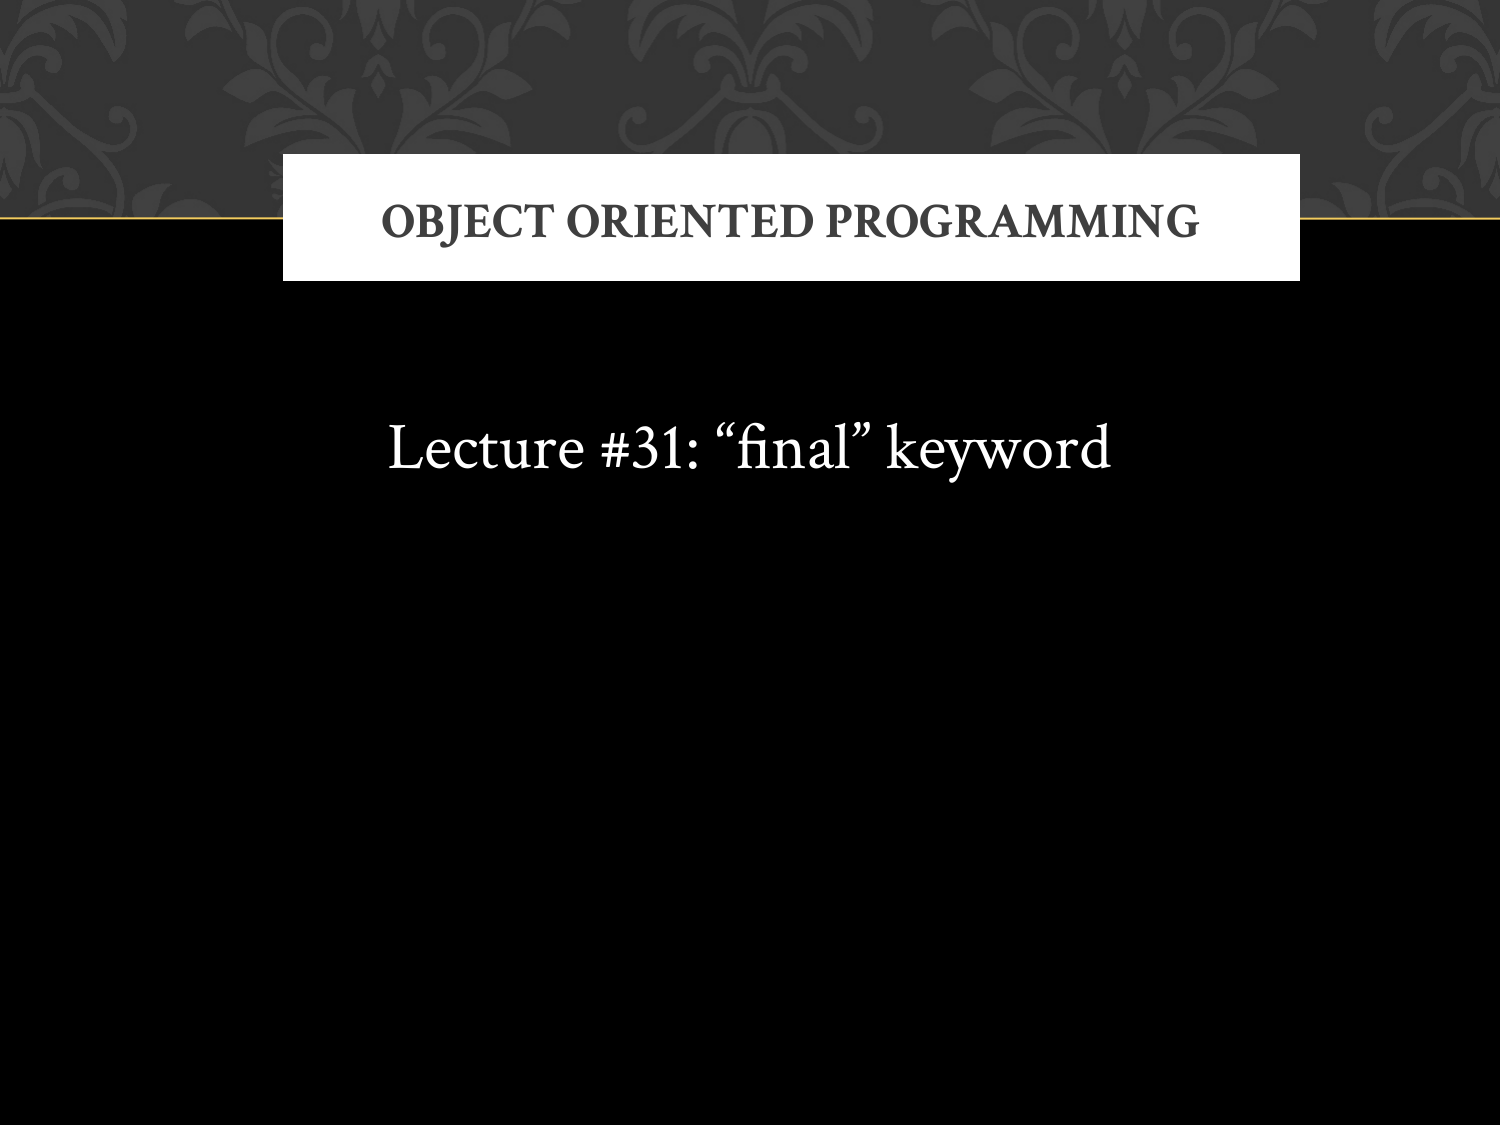

# OBJECT ORIENTED PROGRAMMING

Lecture #31: “final” keyword